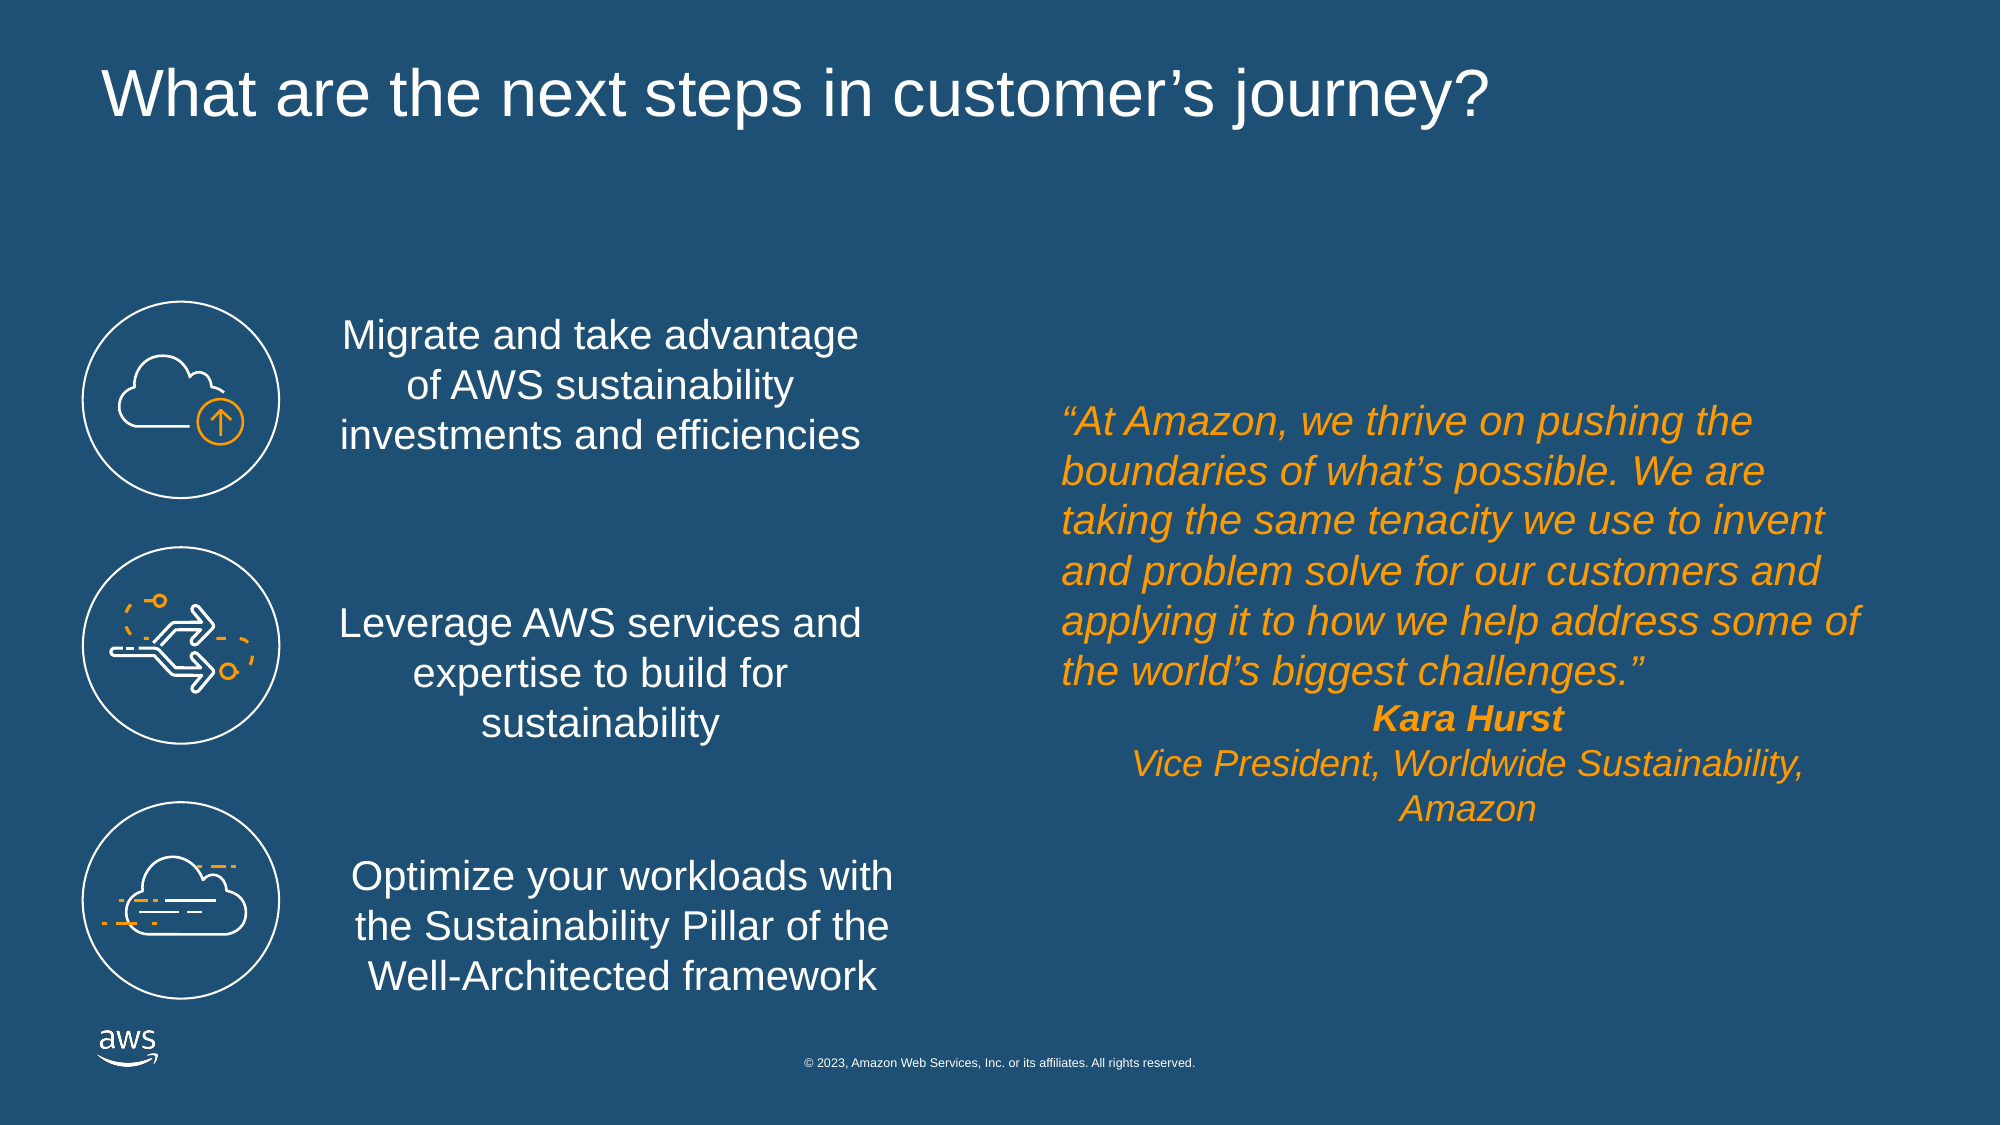

# What are the next steps in customer’s journey?

Migrate and take advantage of AWS sustainability investments and efficiencies

“At Amazon, we thrive on pushing the boundaries of what’s possible. We are taking the same tenacity we use to invent and problem solve for our customers and applying it to how we help address some of the world’s biggest challenges.”
Kara Hurst
Vice President, Worldwide Sustainability, Amazon

Leverage AWS services and expertise to build for sustainability

Optimize your workloads with the Sustainability Pillar of the
Well-Architected framework